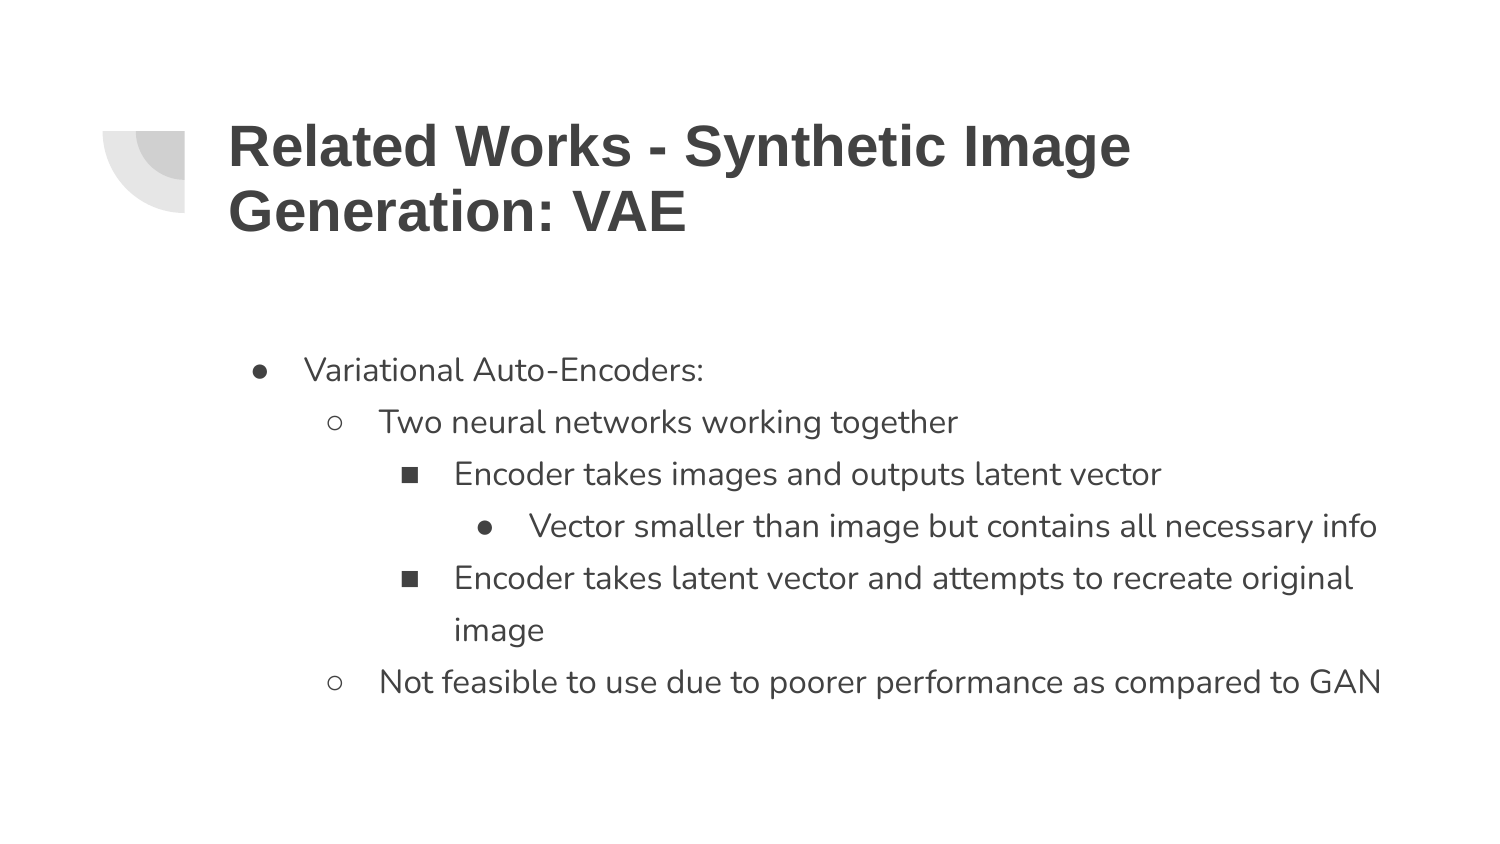

# Related Works - Synthetic Image Generation: VAE

Variational Auto-Encoders:
Two neural networks working together
Encoder takes images and outputs latent vector
Vector smaller than image but contains all necessary info
Encoder takes latent vector and attempts to recreate original image
Not feasible to use due to poorer performance as compared to GAN